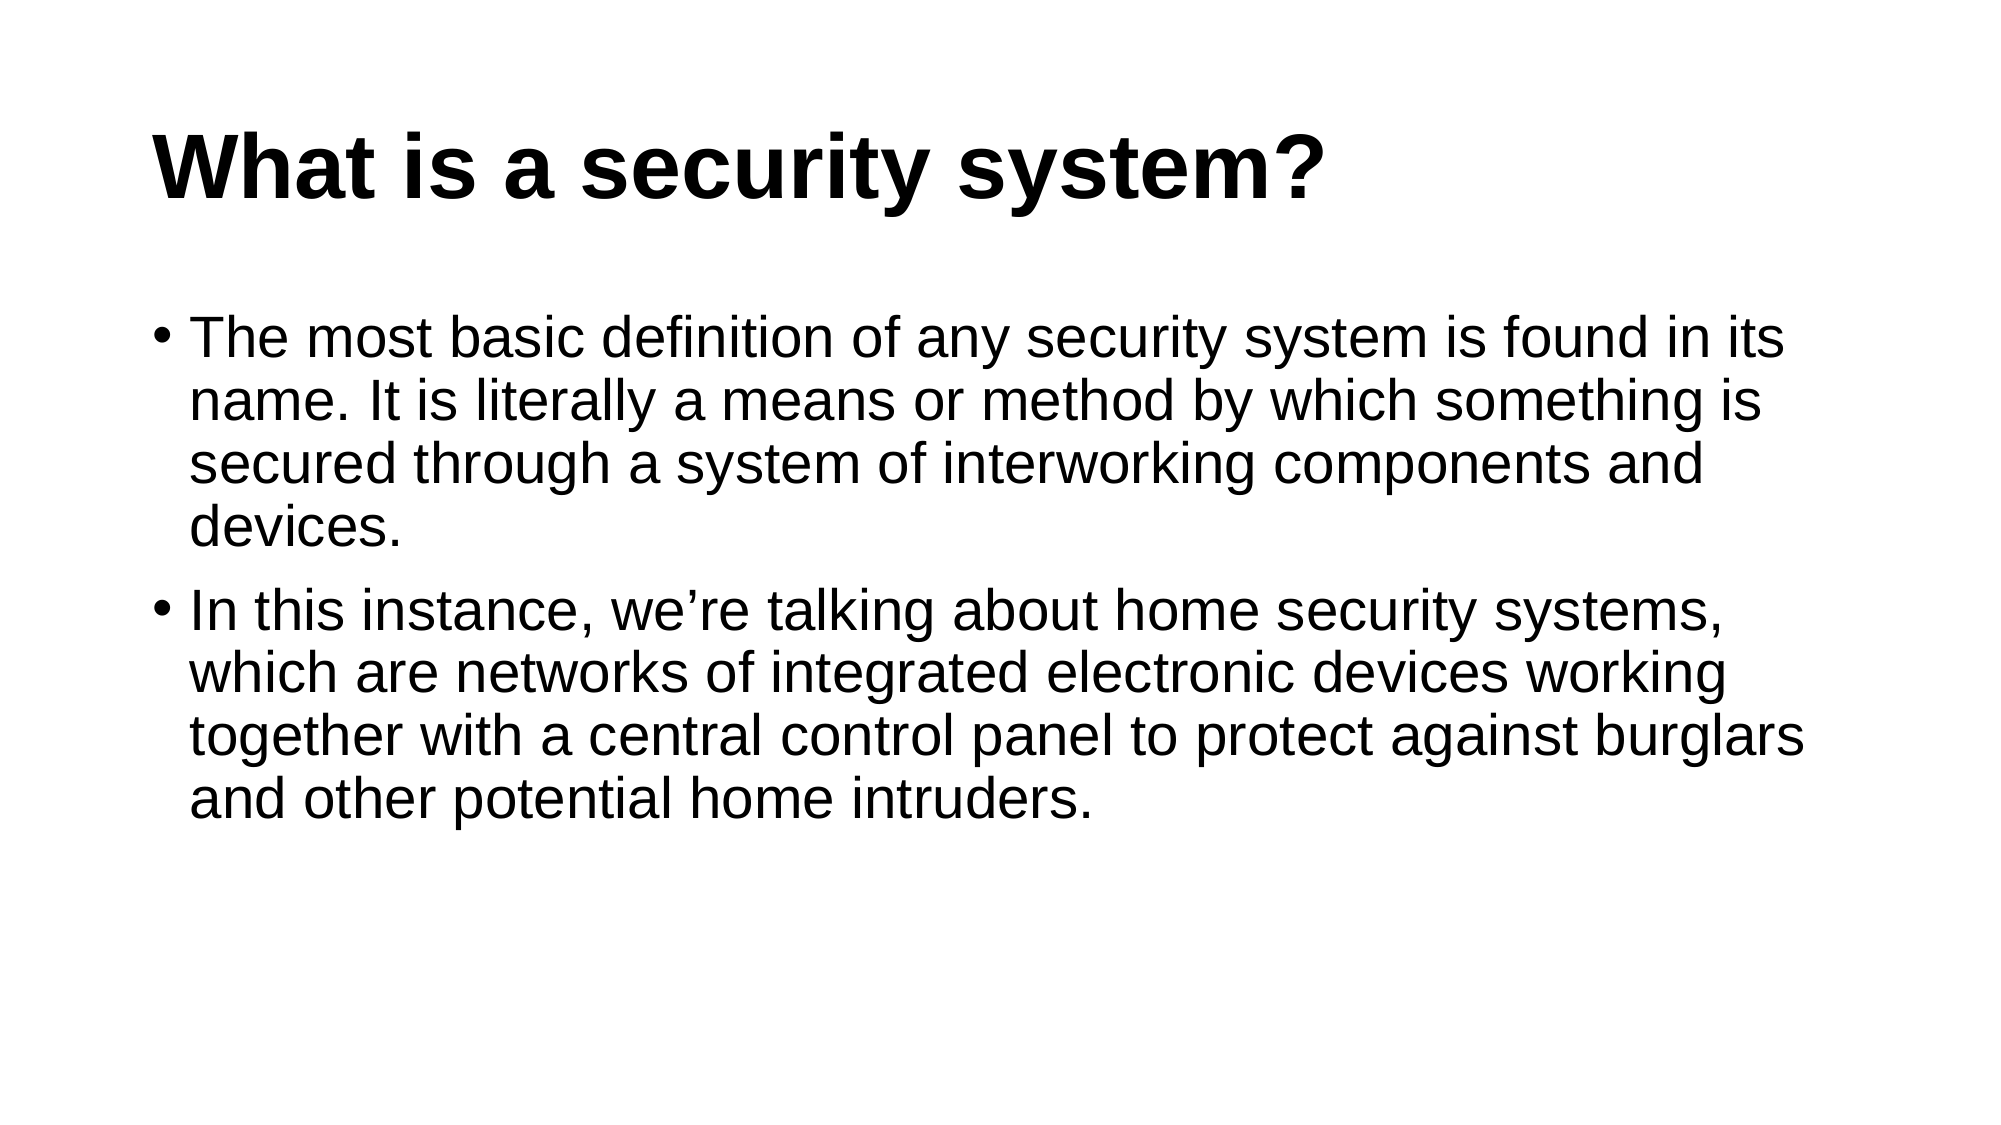

# What is a security system?
The most basic definition of any security system is found in its name. It is literally a means or method by which something is secured through a system of interworking components and devices.
In this instance, we’re talking about home security systems, which are networks of integrated electronic devices working together with a central control panel to protect against burglars and other potential home intruders.